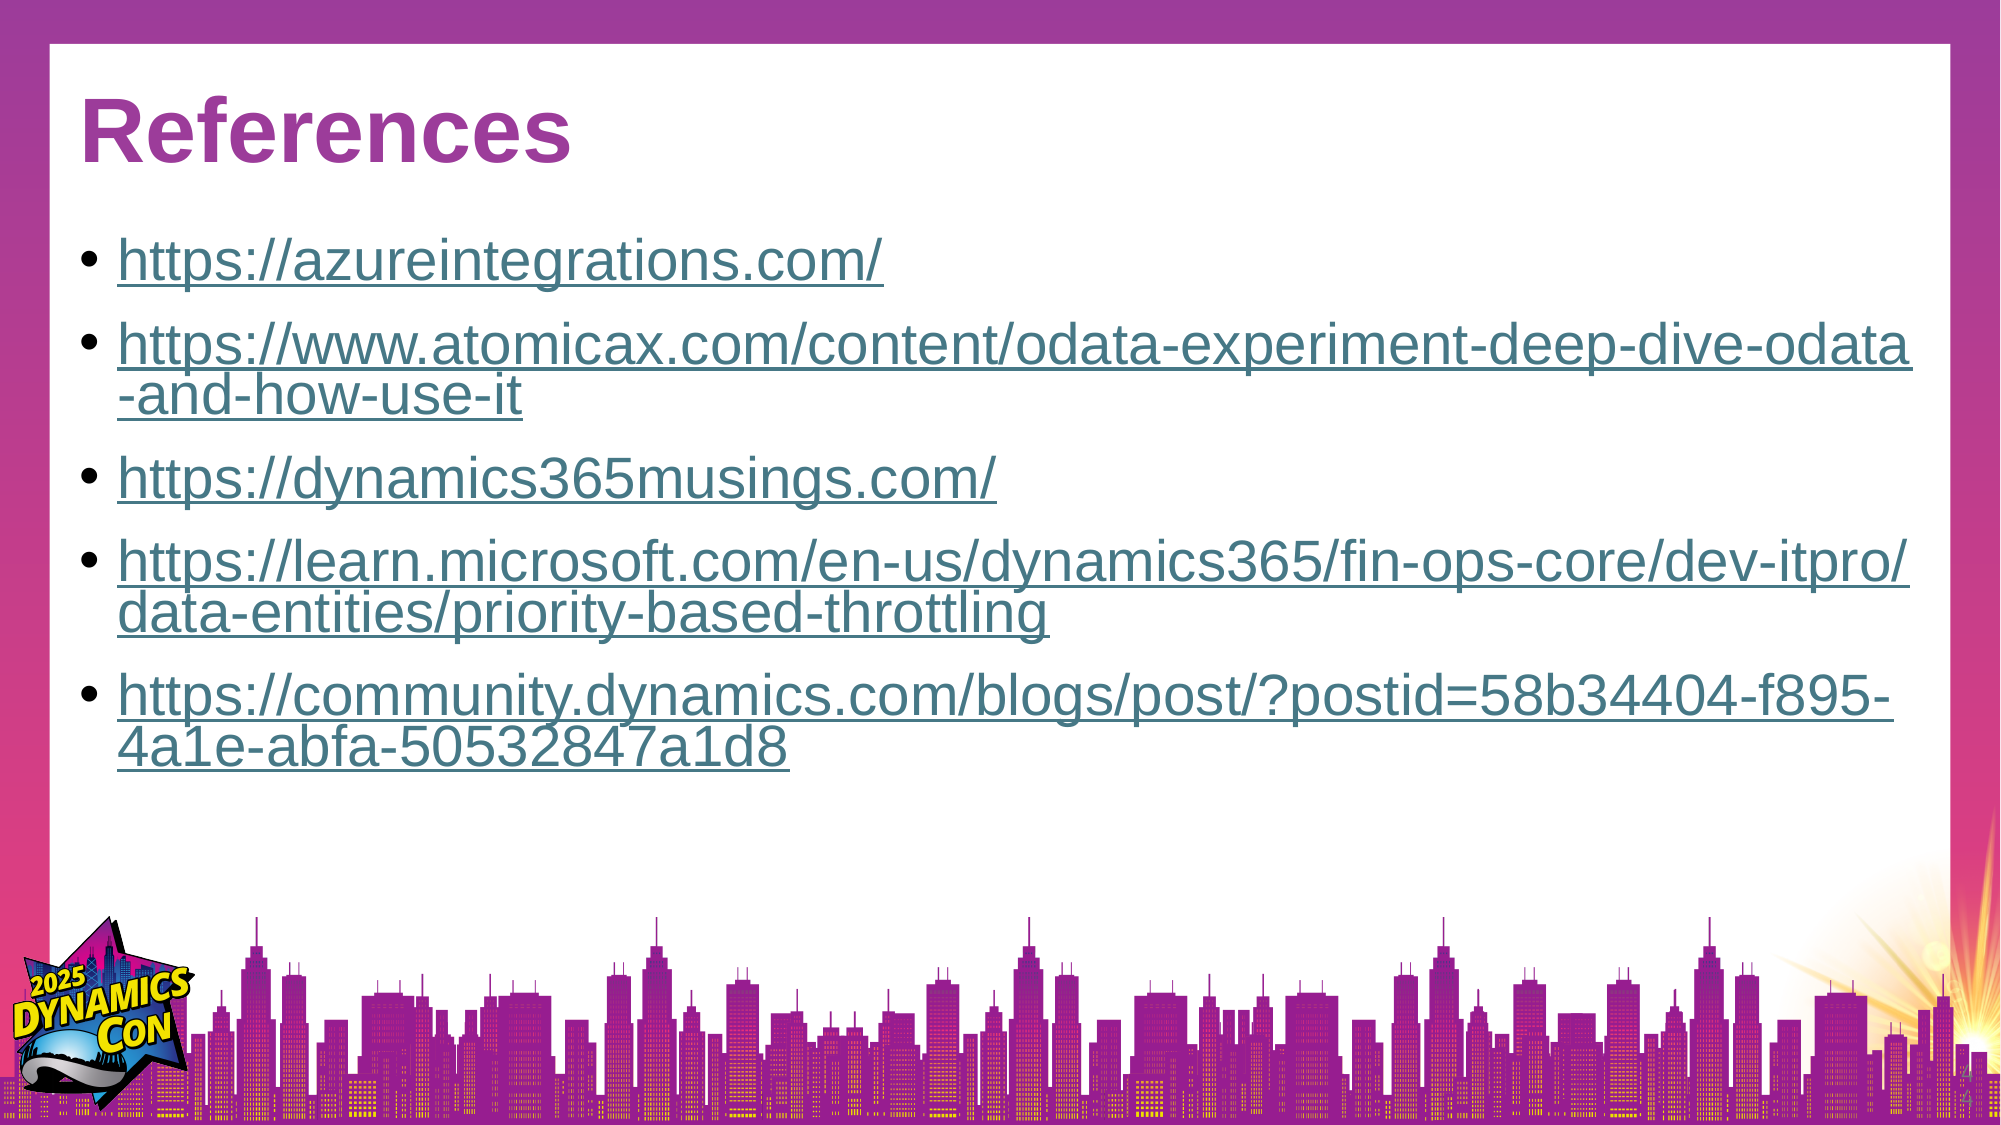

# References
https://azureintegrations.com/
https://www.atomicax.com/content/odata-experiment-deep-dive-odata-and-how-use-it
https://dynamics365musings.com/
https://learn.microsoft.com/en-us/dynamics365/fin-ops-core/dev-itpro/data-entities/priority-based-throttling
https://community.dynamics.com/blogs/post/?postid=58b34404-f895-4a1e-abfa-50532847a1d8

44